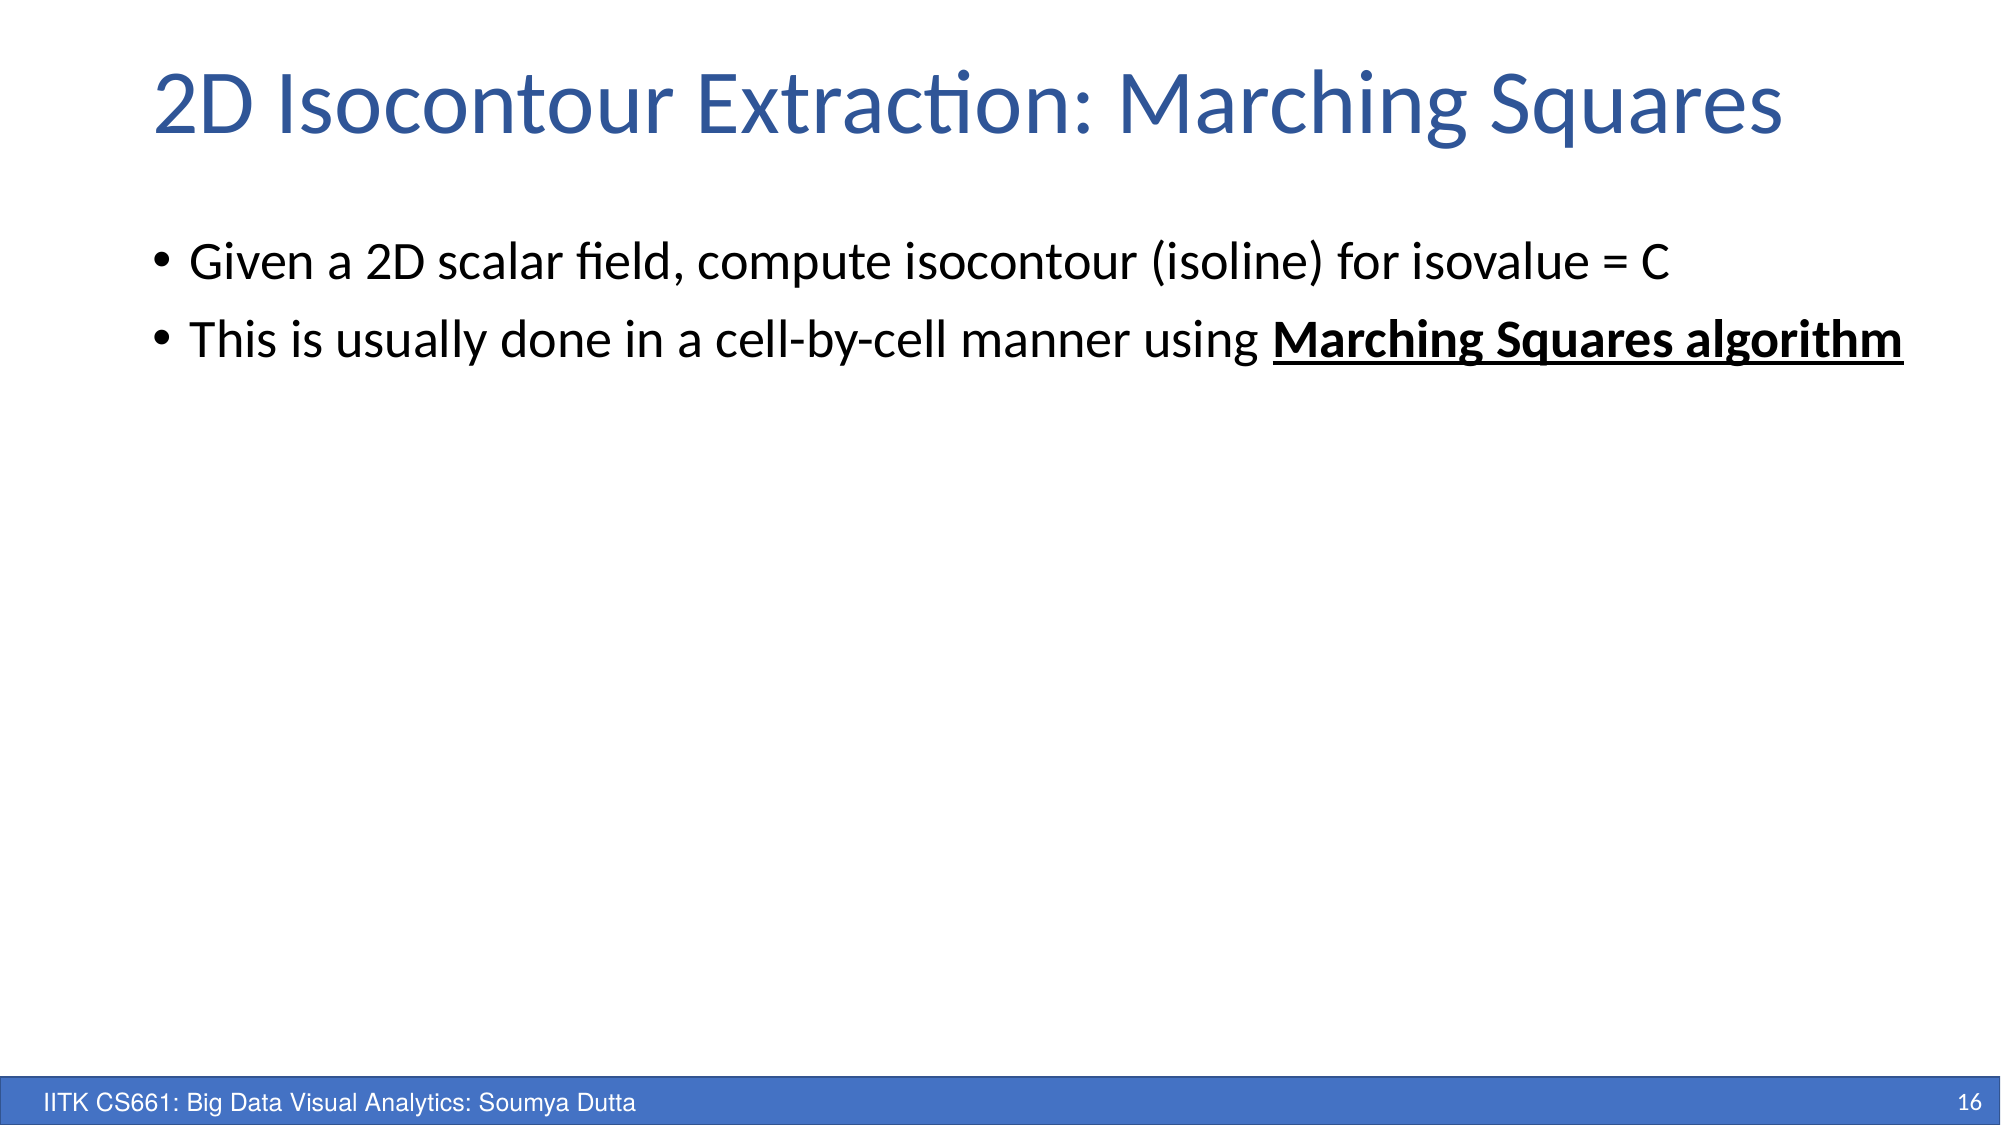

# 2D Isocontour Extraction: Marching Squares
Given a 2D scalar field, compute isocontour (isoline) for isovalue = C
This is usually done in a cell-by-cell manner using Marching Squares algorithm